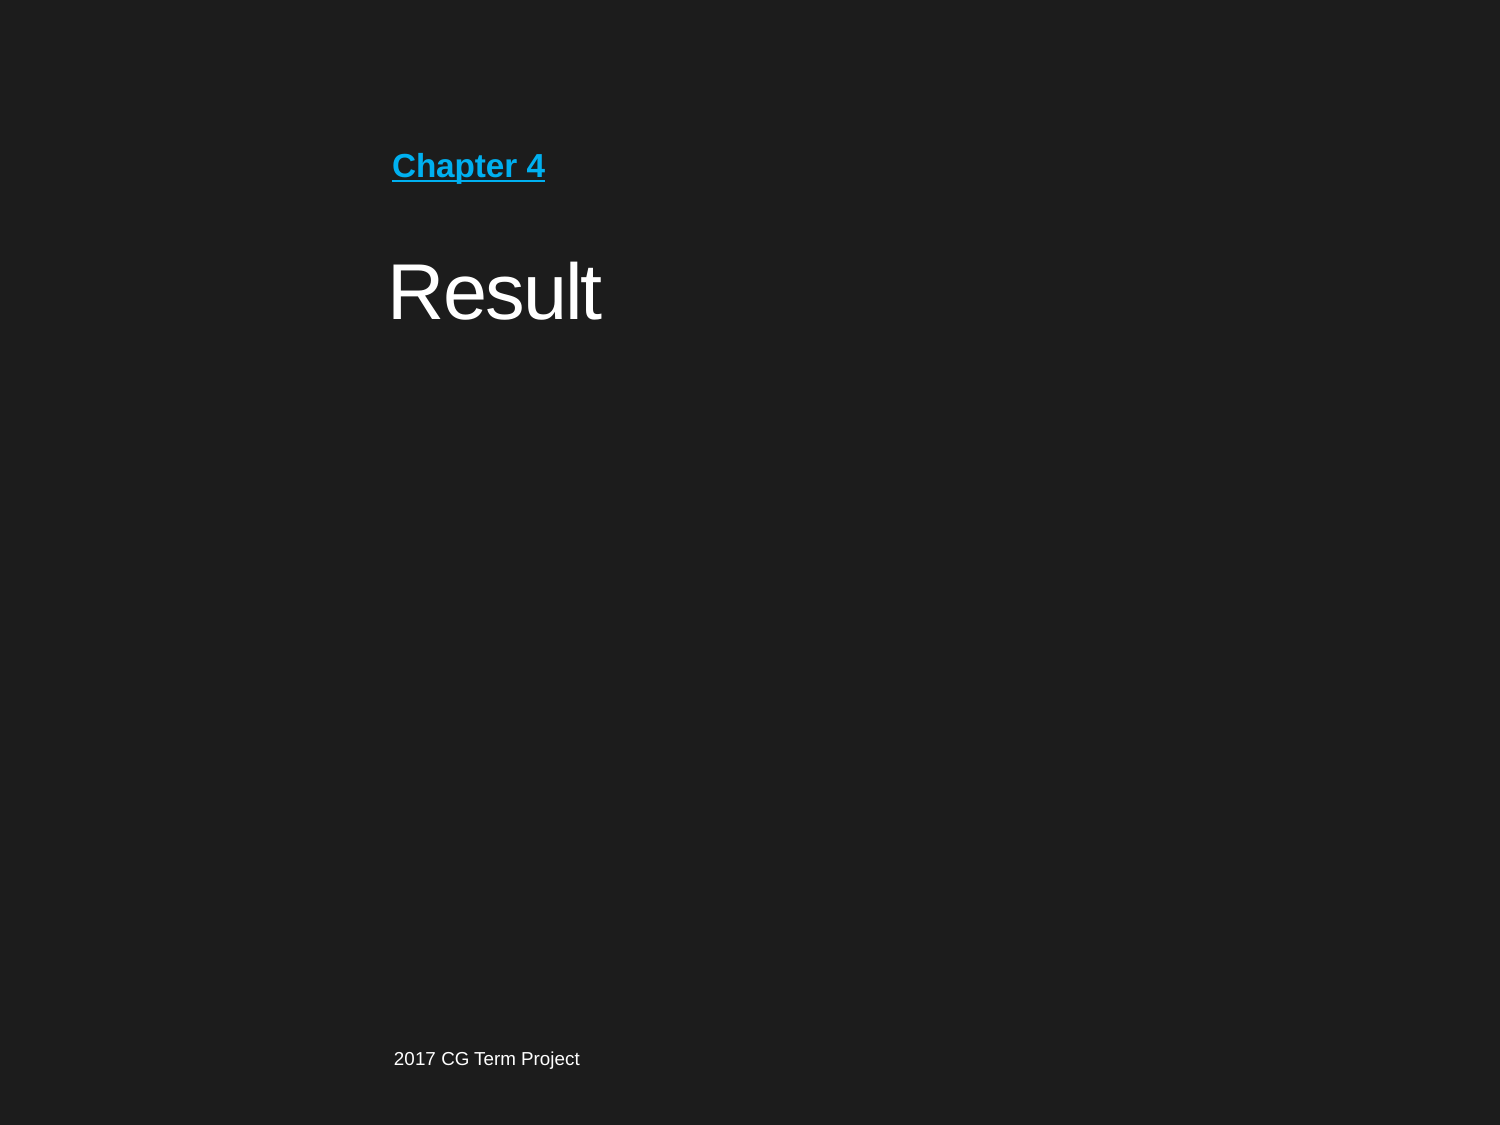

Chapter 4
Result
2017 CG Term Project